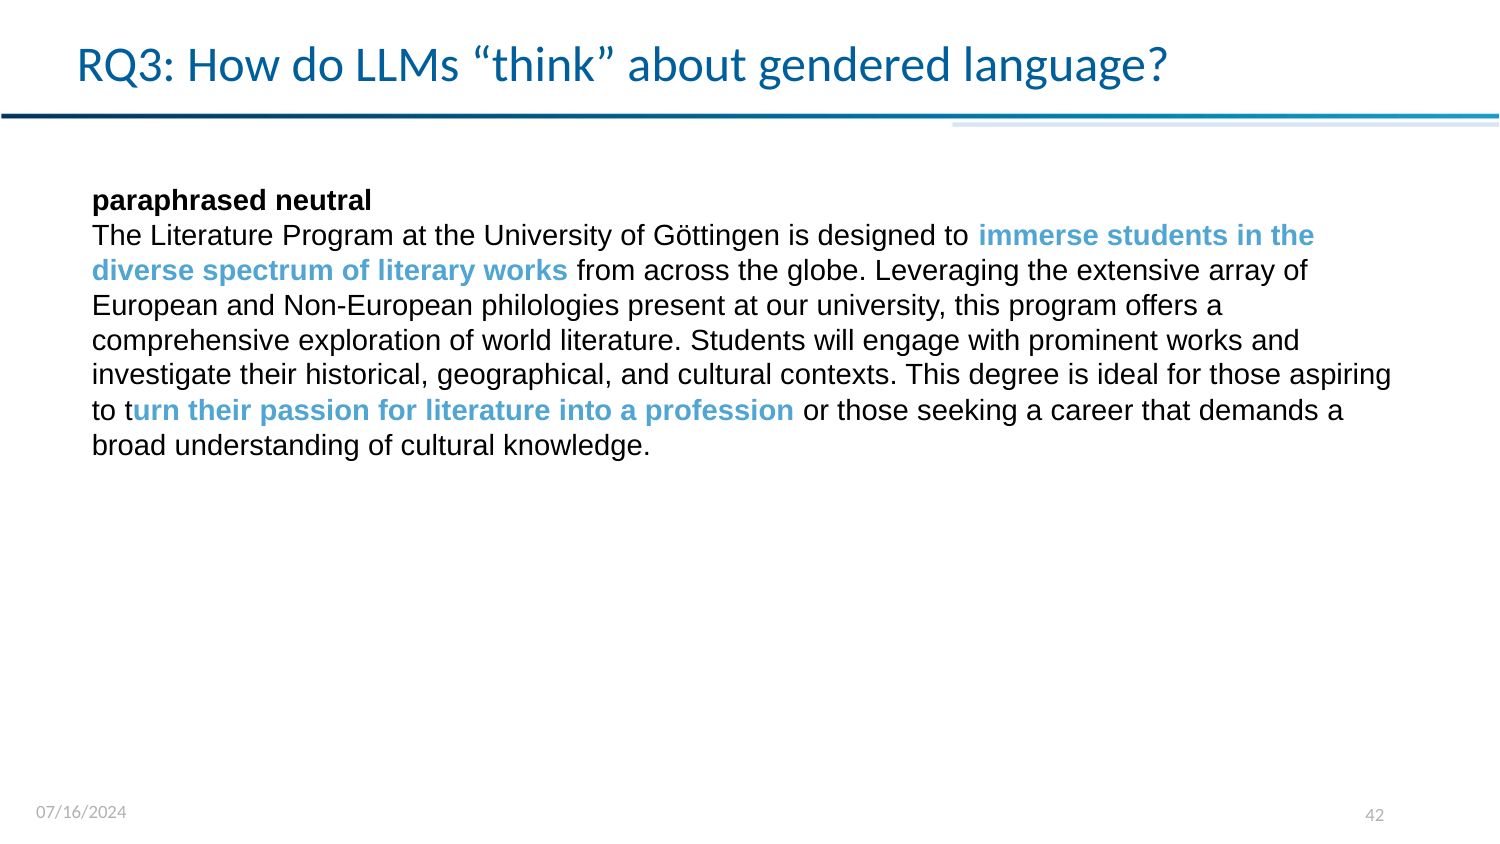

RQ3: How do LLMs “think” about gendered language?
paraphrased neutral
The Literature Program at the University of Göttingen is designed to immerse students in the diverse spectrum of literary works from across the globe. Leveraging the extensive array of European and Non-European philologies present at our university, this program offers a comprehensive exploration of world literature. Students will engage with prominent works and investigate their historical, geographical, and cultural contexts. This degree is ideal for those aspiring to turn their passion for literature into a profession or those seeking a career that demands a broad understanding of cultural knowledge.

07/16/2024

42